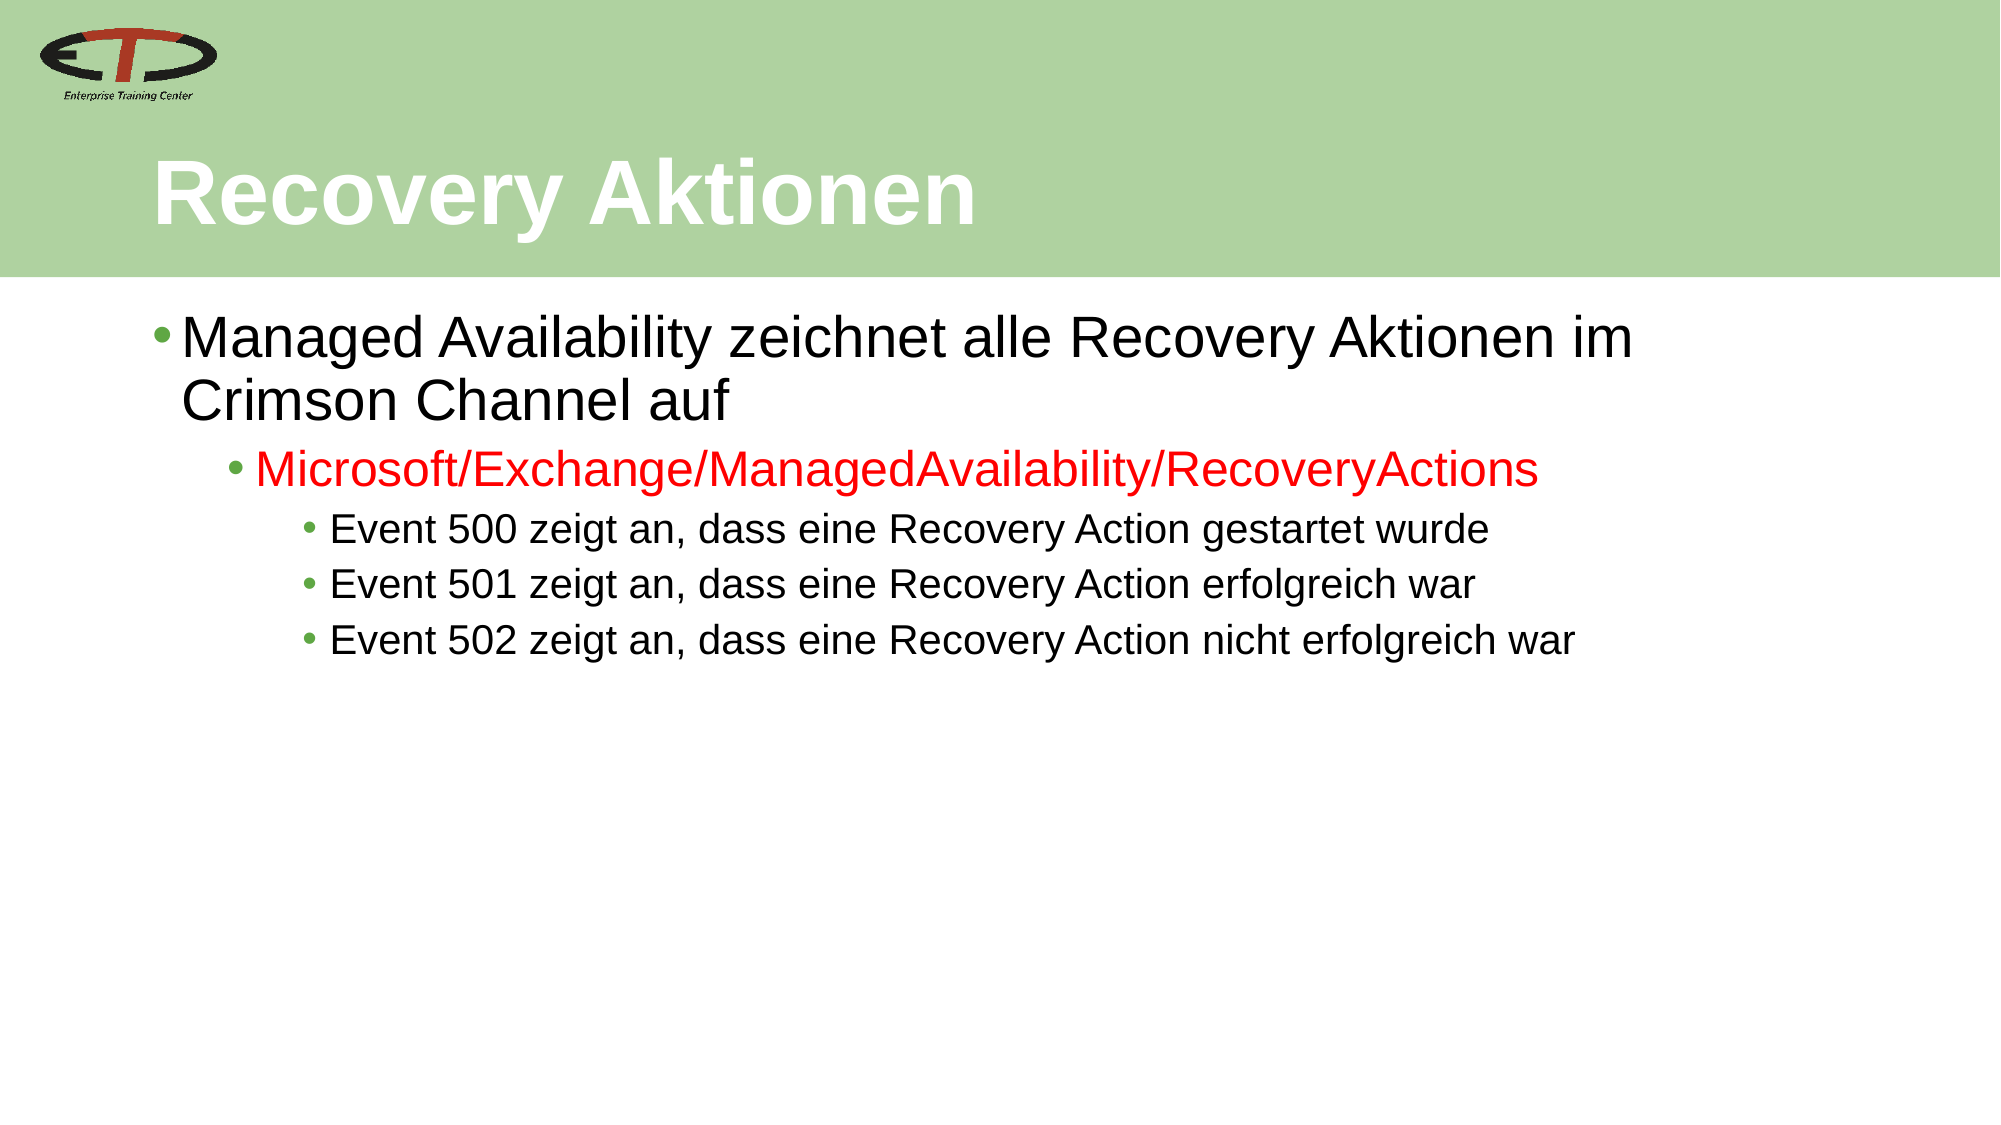

# Recovery Aktionen
Managed Availability zeichnet alle Recovery Aktionen im Crimson Channel auf
Microsoft/Exchange/ManagedAvailability/RecoveryActions
Event 500 zeigt an, dass eine Recovery Action gestartet wurde
Event 501 zeigt an, dass eine Recovery Action erfolgreich war
Event 502 zeigt an, dass eine Recovery Action nicht erfolgreich war